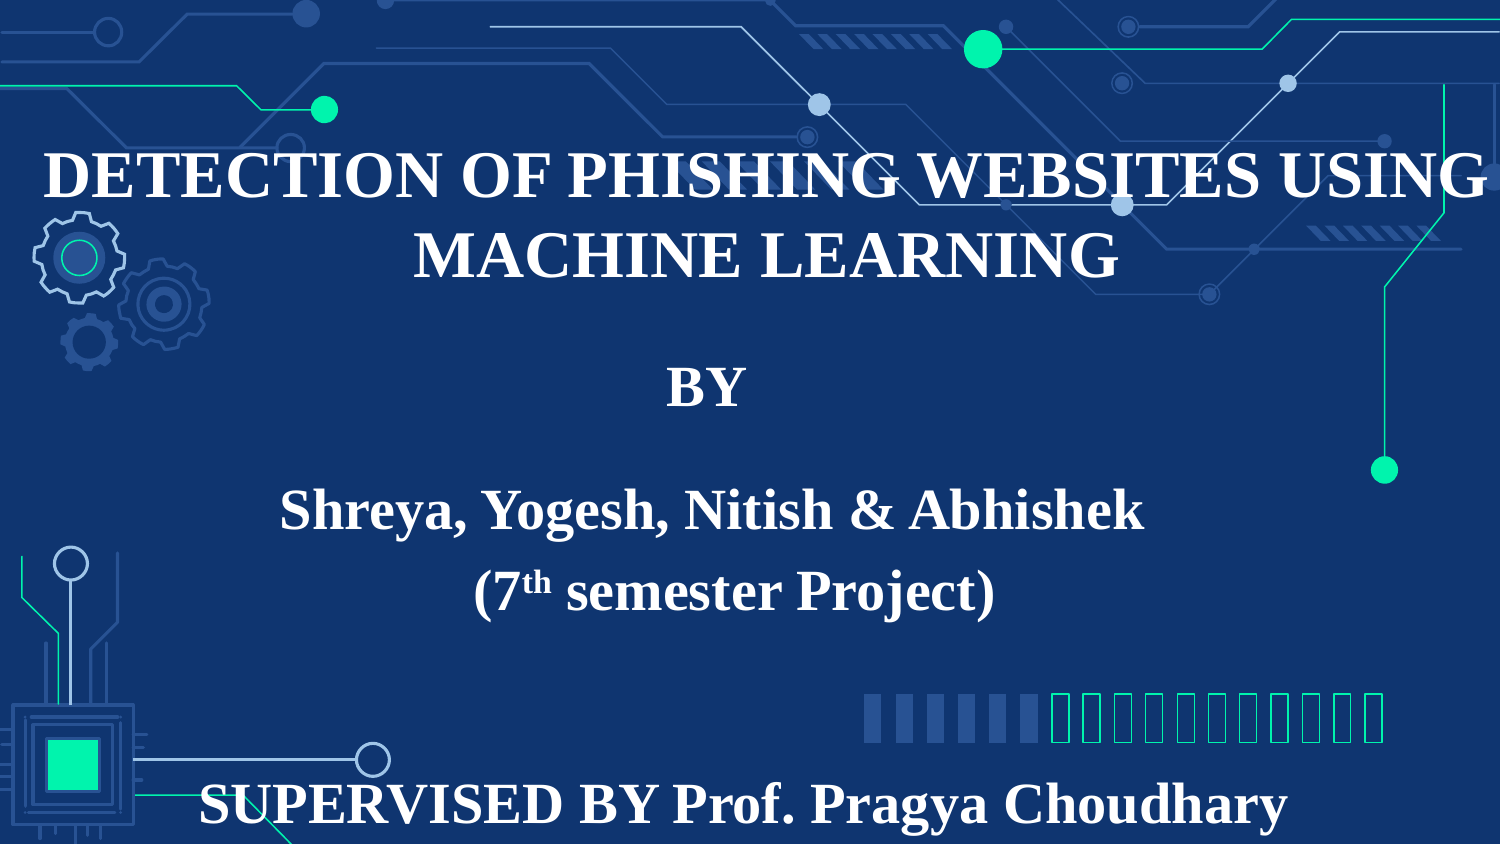

# DETECTION OF PHISHING WEBSITES USING MACHINE LEARNING
BY

Shreya, Yogesh, Nitish & Abhishek

(7th semester Project)
SUPERVISED BY Prof. Pragya Choudhary